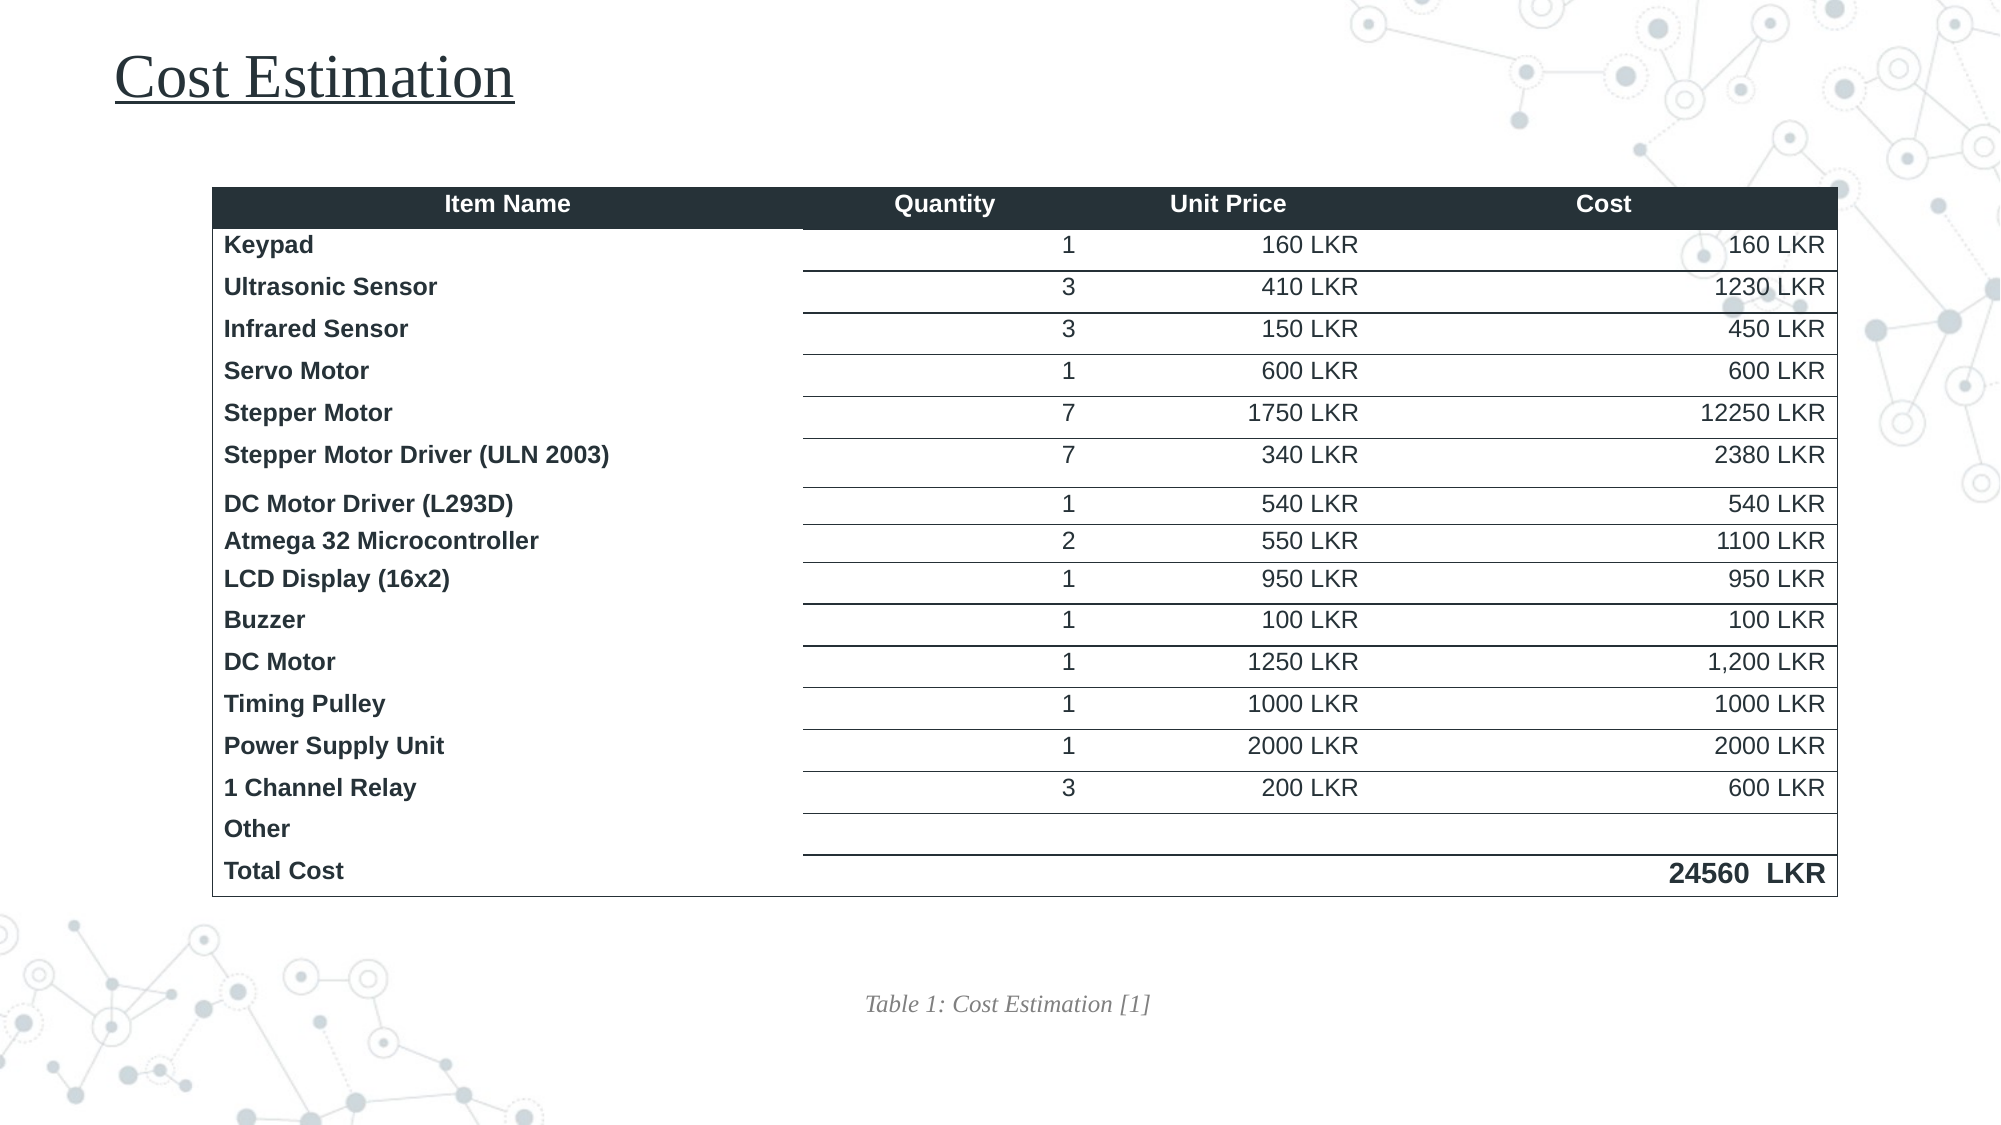

# Cost Estimation
| Item Name | Quantity | Unit Price | Cost |
| --- | --- | --- | --- |
| Keypad | 1 | 160 LKR | 160 LKR |
| Ultrasonic Sensor | 3 | 410 LKR | 1230 LKR |
| Infrared Sensor | 3 | 150 LKR | 450 LKR |
| Servo Motor | 1 | 600 LKR | 600 LKR |
| Stepper Motor | 7 | 1750 LKR | 12250 LKR |
| Stepper Motor Driver (ULN 2003) | 7 | 340 LKR | 2380 LKR |
| DC Motor Driver (L293D) | 1 | 540 LKR | 540 LKR |
| Atmega 32 Microcontroller | 2 | 550 LKR | 1100 LKR |
| LCD Display (16x2) | 1 | 950 LKR | 950 LKR |
| Buzzer | 1 | 100 LKR | 100 LKR |
| DC Motor | 1 | 1250 LKR | 1,200 LKR |
| Timing Pulley | 1 | 1000 LKR | 1000 LKR |
| Power Supply Unit | 1 | 2000 LKR | 2000 LKR |
| 1 Channel Relay | 3 | 200 LKR | 600 LKR |
| Other |  |  |  |
| Total Cost |  |  | 24560 LKR |

Table 1: Cost Estimation [1]